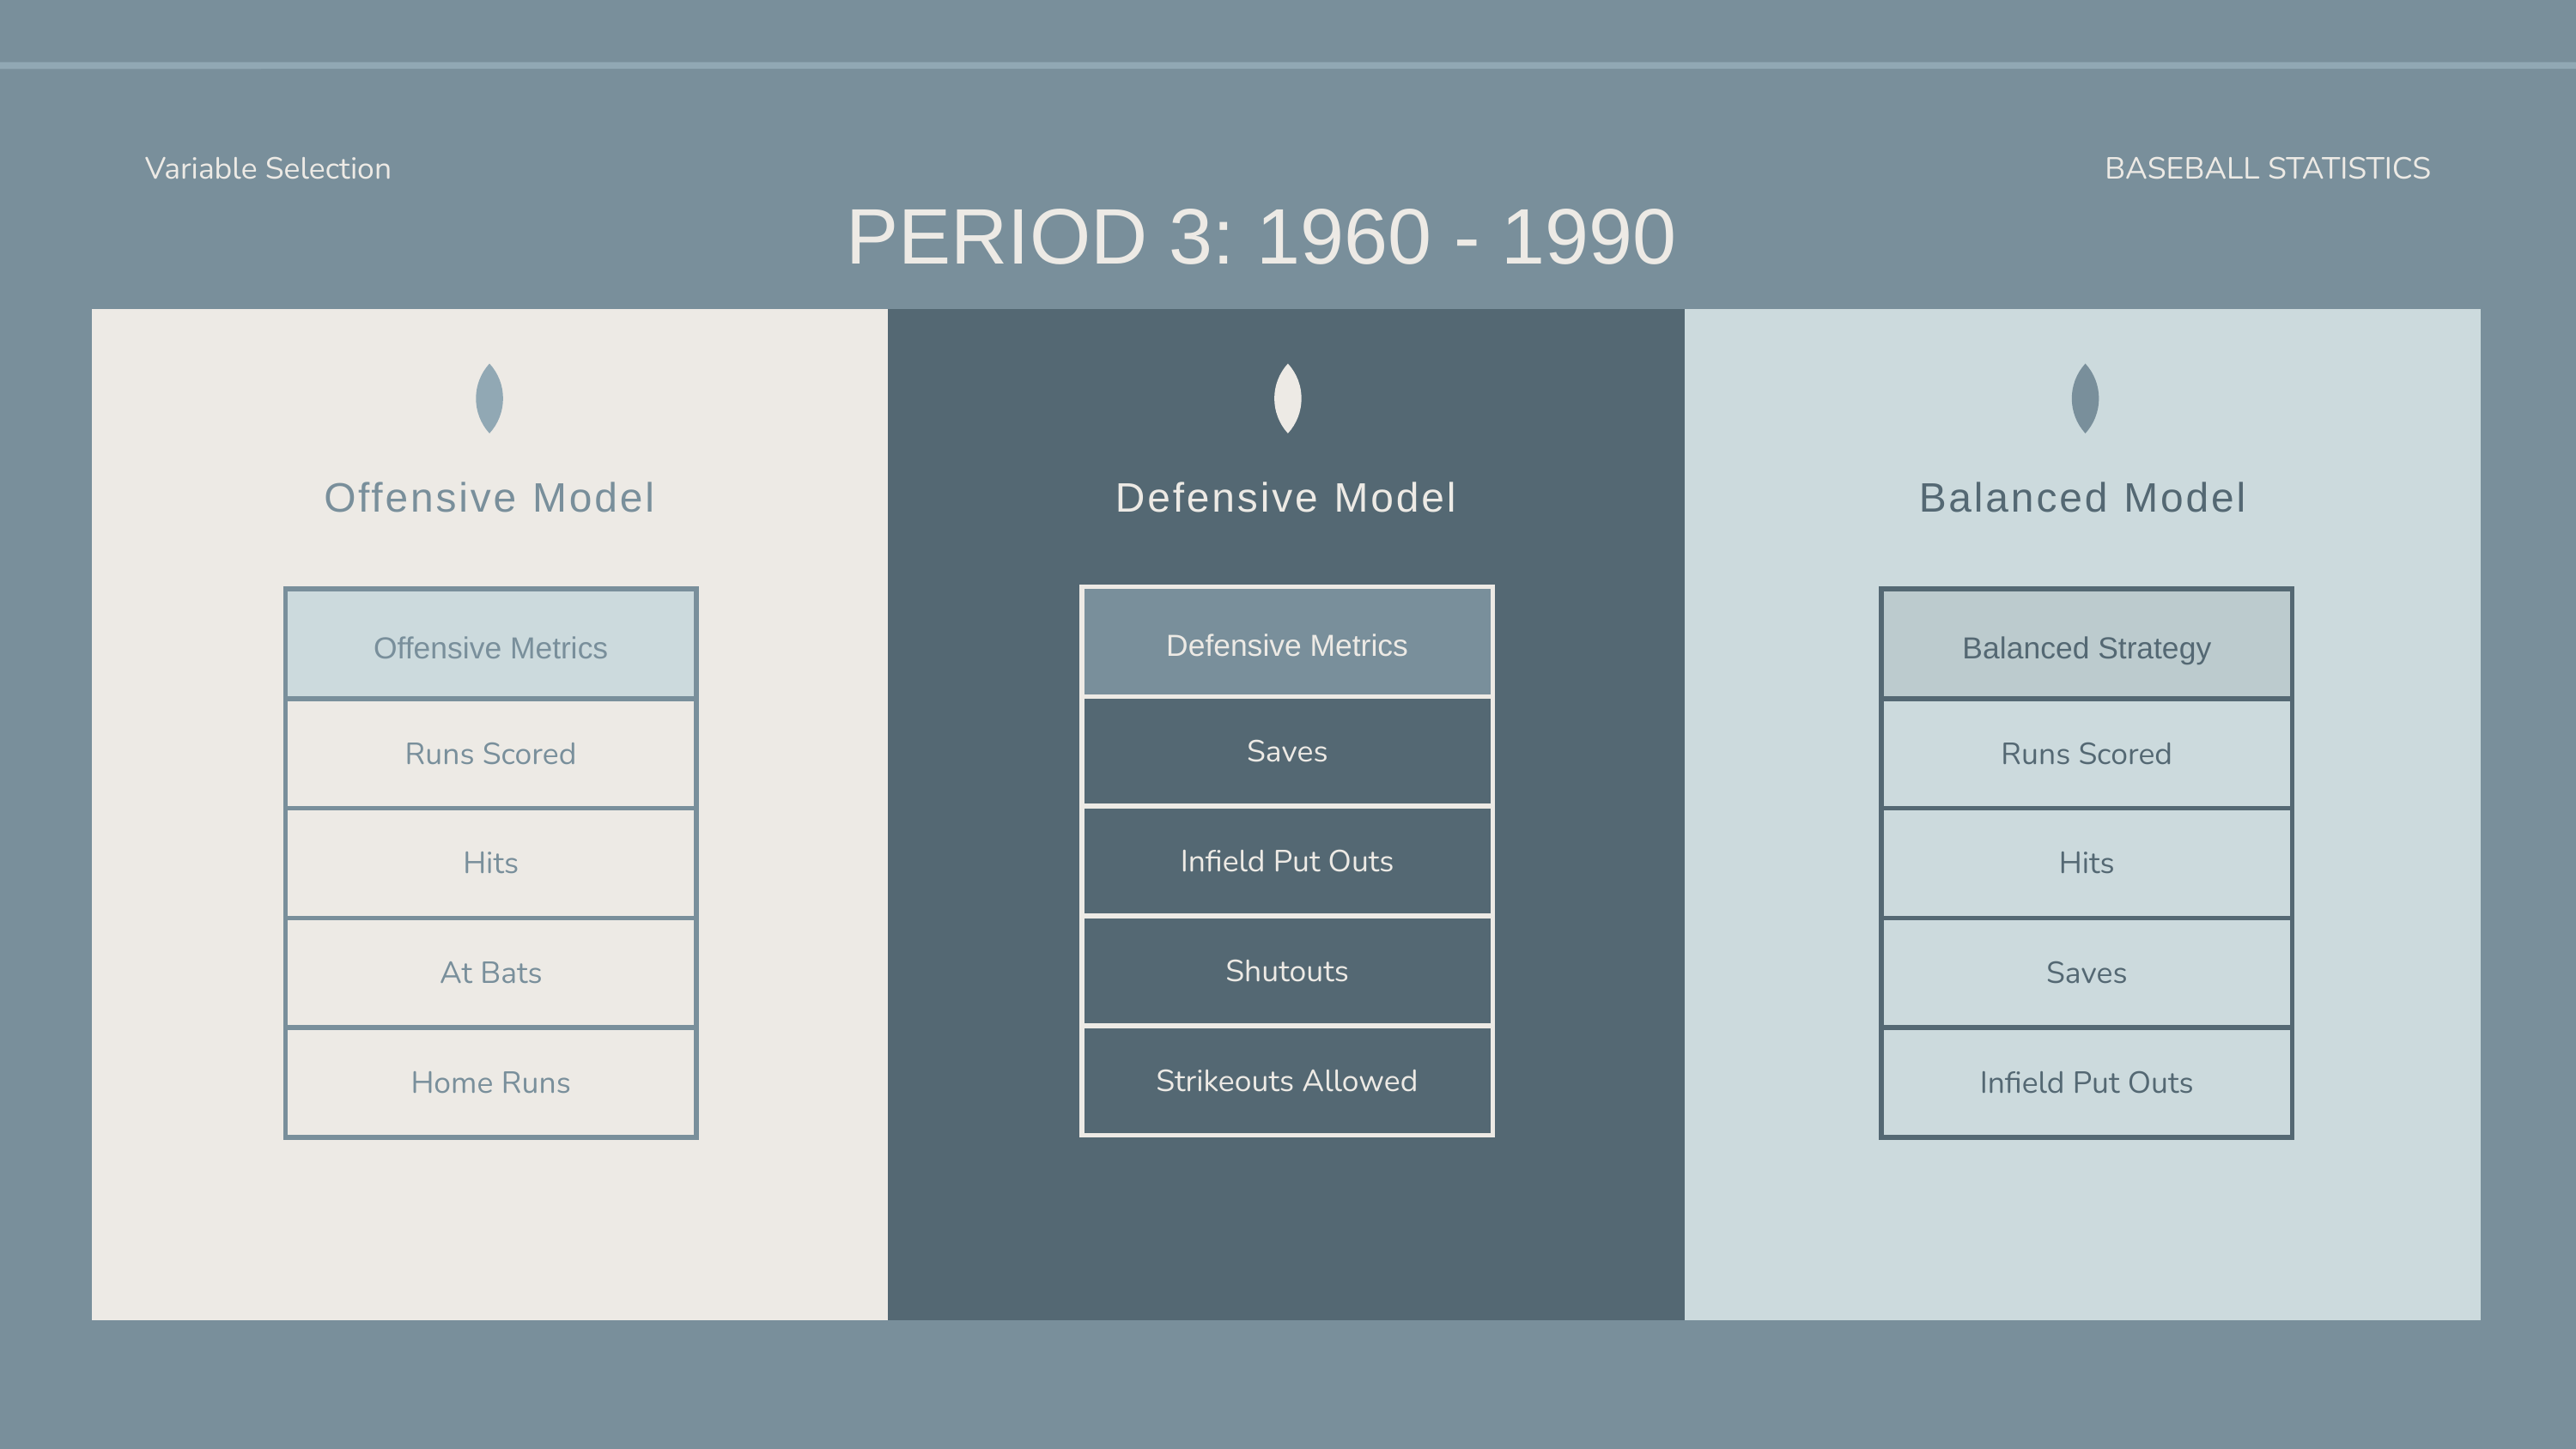

Variable Selection
BASEBALL STATISTICS
PERIOD 3: 1960 - 1990

Defensive Model
Offensive Model
Balanced Model
| Defensive Metrics |
| --- |
| Saves |
| Infield Put Outs |
| Shutouts |
| Strikeouts Allowed |
| Offensive Metrics |
| --- |
| Runs Scored |
| Hits |
| At Bats |
| Home Runs |
| Balanced Strategy |
| --- |
| Runs Scored |
| Hits |
| Saves |
| Infield Put Outs |